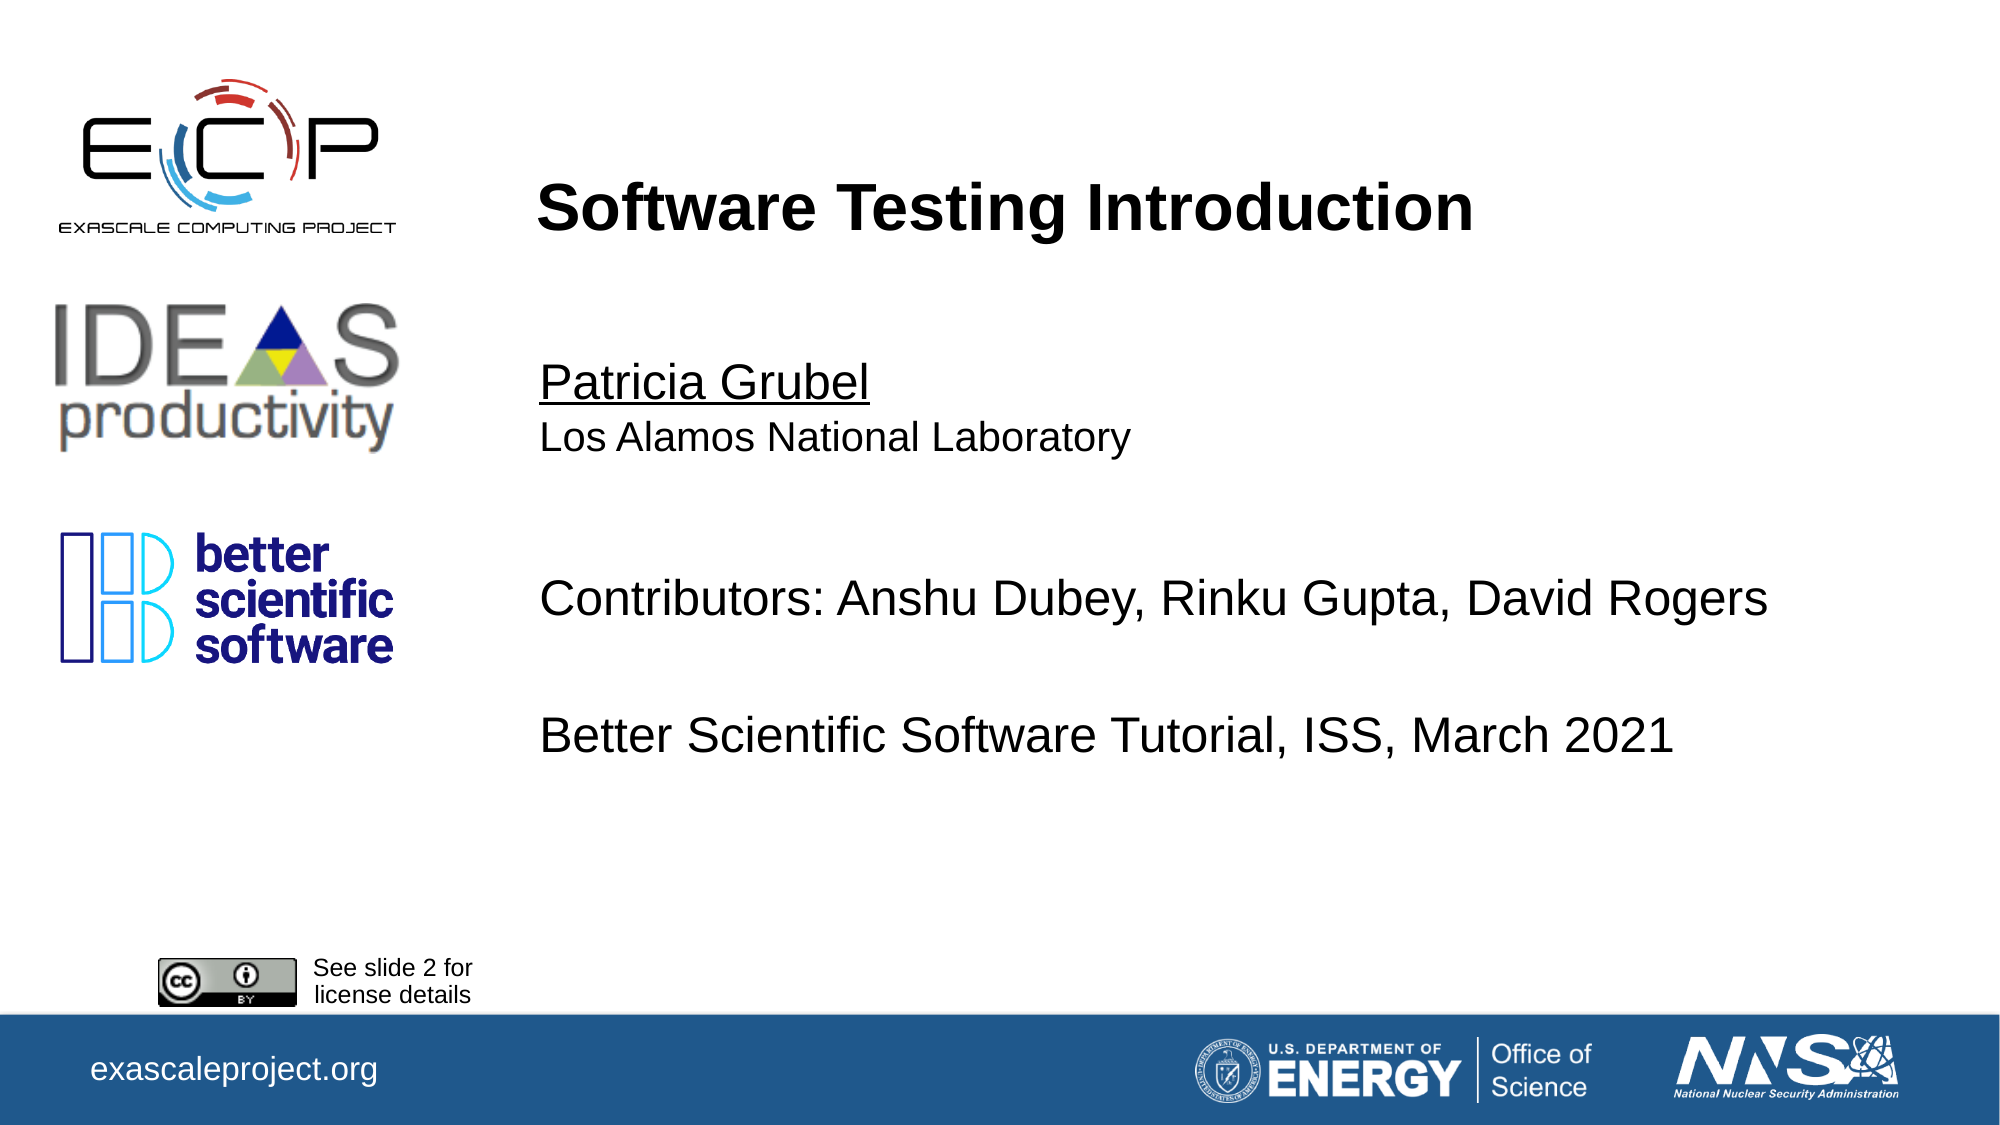

# Software Testing Introduction
Patricia Grubel
Los Alamos National Laboratory

Contributors: Anshu Dubey, Rinku Gupta, David Rogers
Better Scientific Software Tutorial, ISS, March 2021